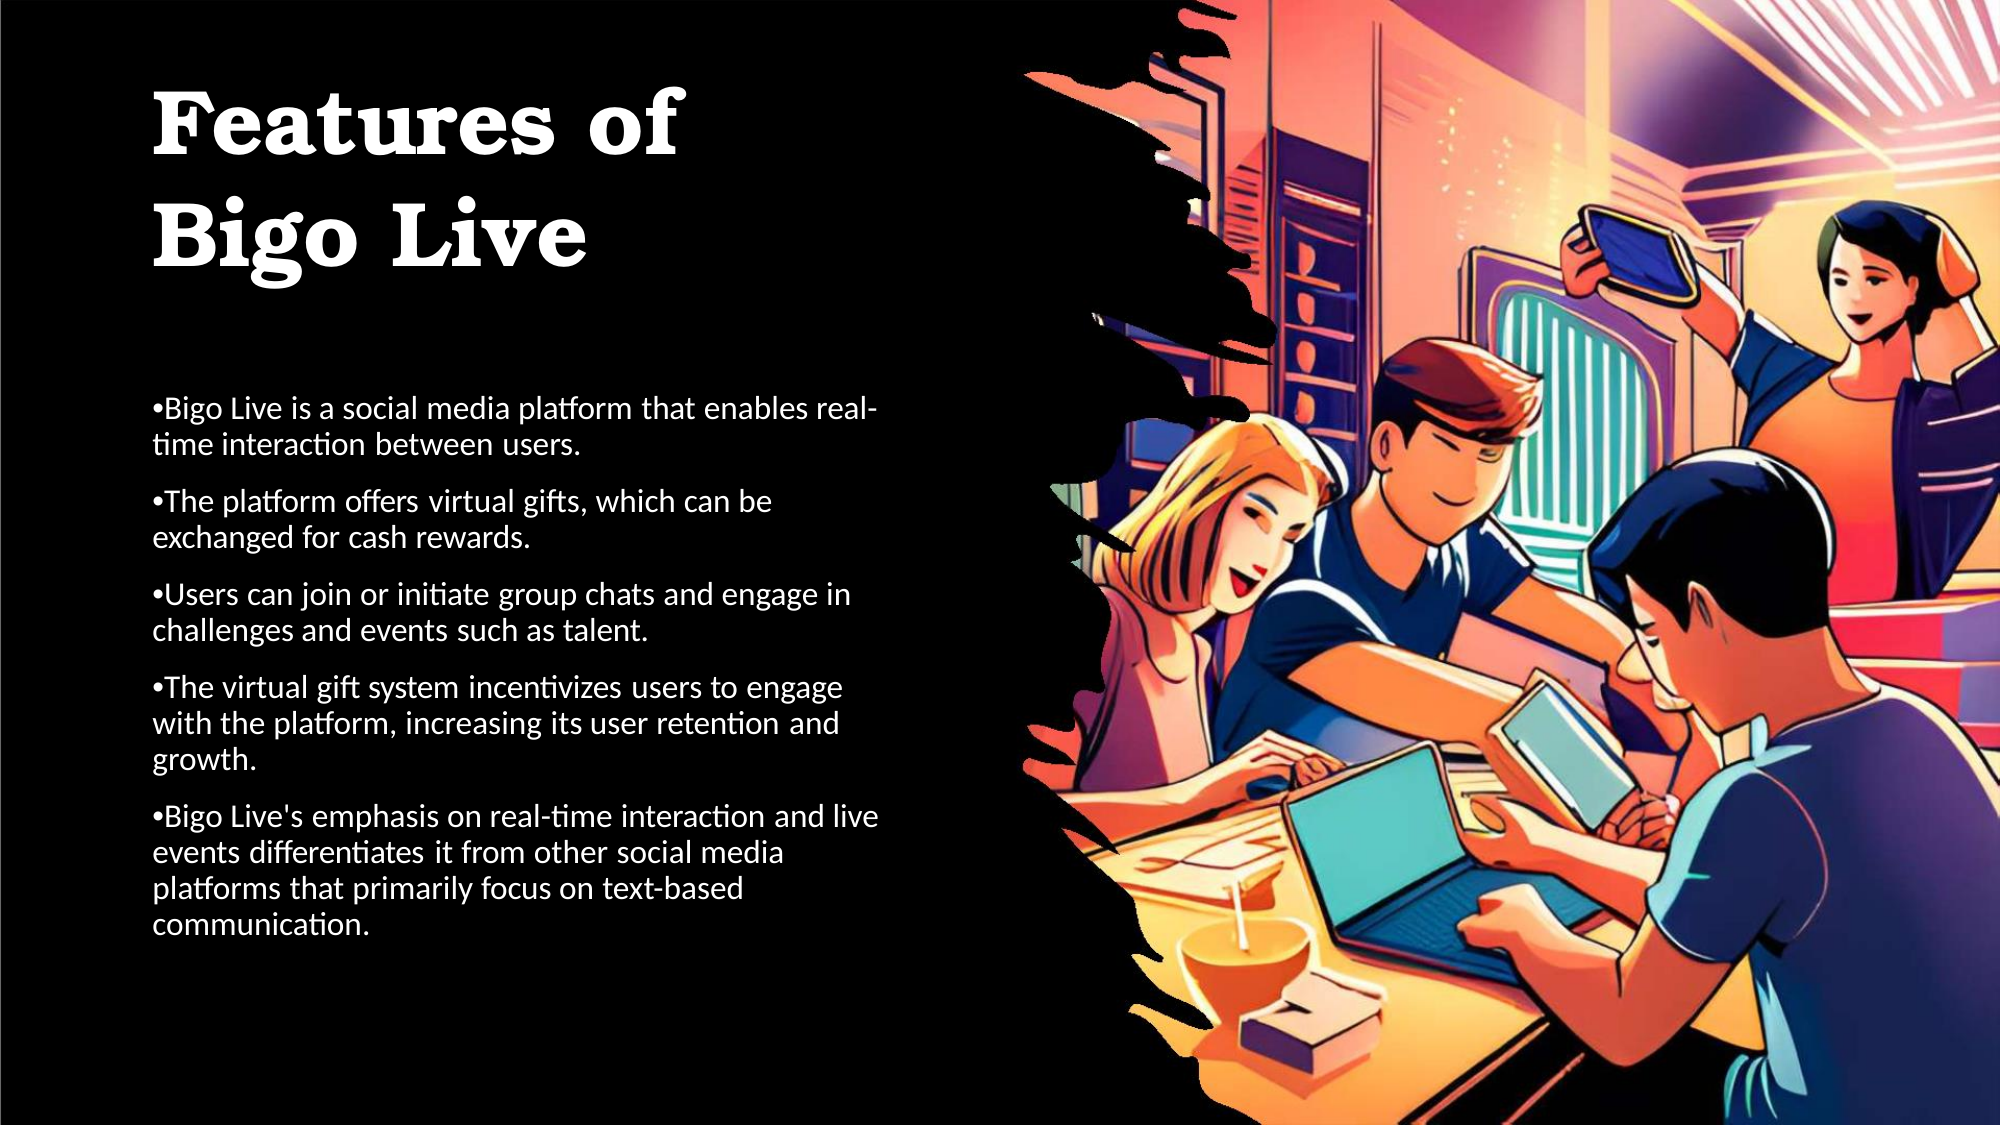

Features of Bigo Live
•Bigo Live is a social media platform that enables real-
time interaction between users.
•The platform offers virtual gifts, which can be
exchanged for cash rewards.
•Users can join or initiate group chats and engage in
challenges and events such as talent.
•The virtual gift system incentivizes users to engage
with the platform, increasing its user retention and
growth.
•Bigo Live's emphasis on real-time interaction and live
events differentiates it from other social media
platforms that primarily focus on text-based
communication.